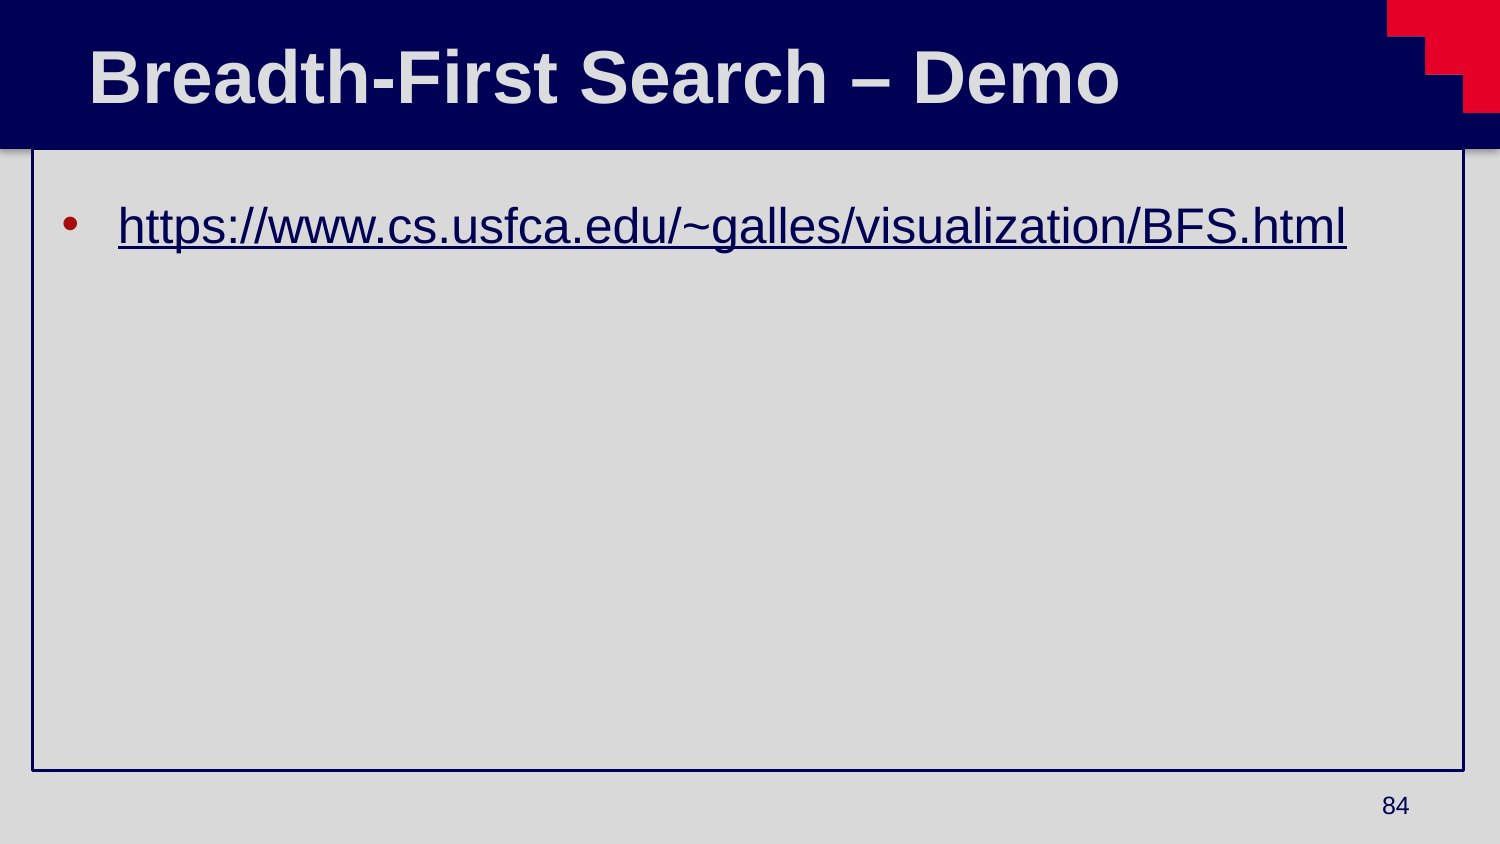

# Breadth-First Search – Demo
https://www.cs.usfca.edu/~galles/visualization/BFS.html
84